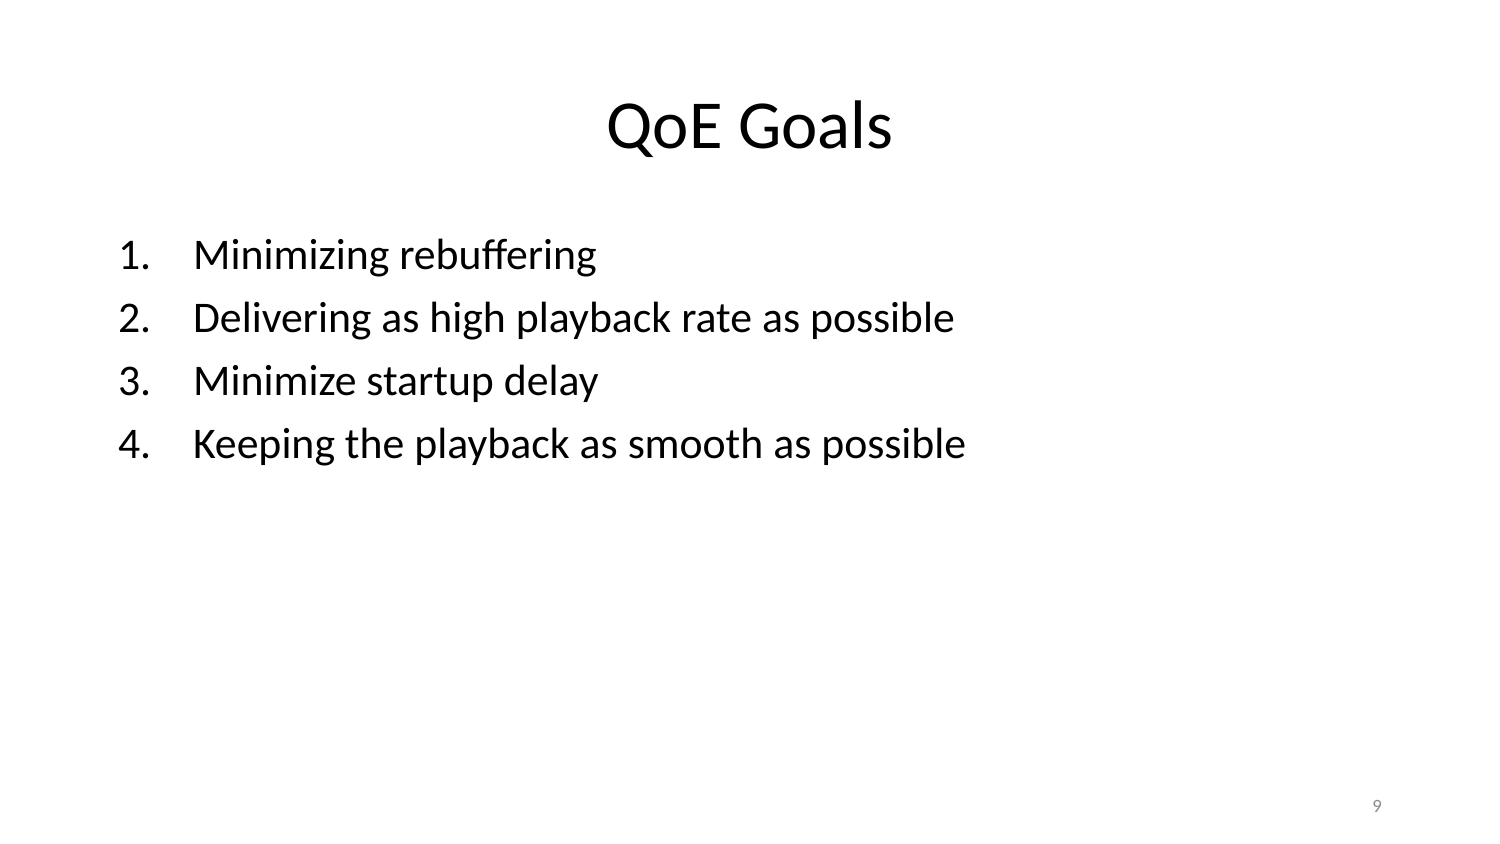

# QoE Goals
Minimizing rebuffering
Delivering as high playback rate as possible
Minimize startup delay
Keeping the playback as smooth as possible
9